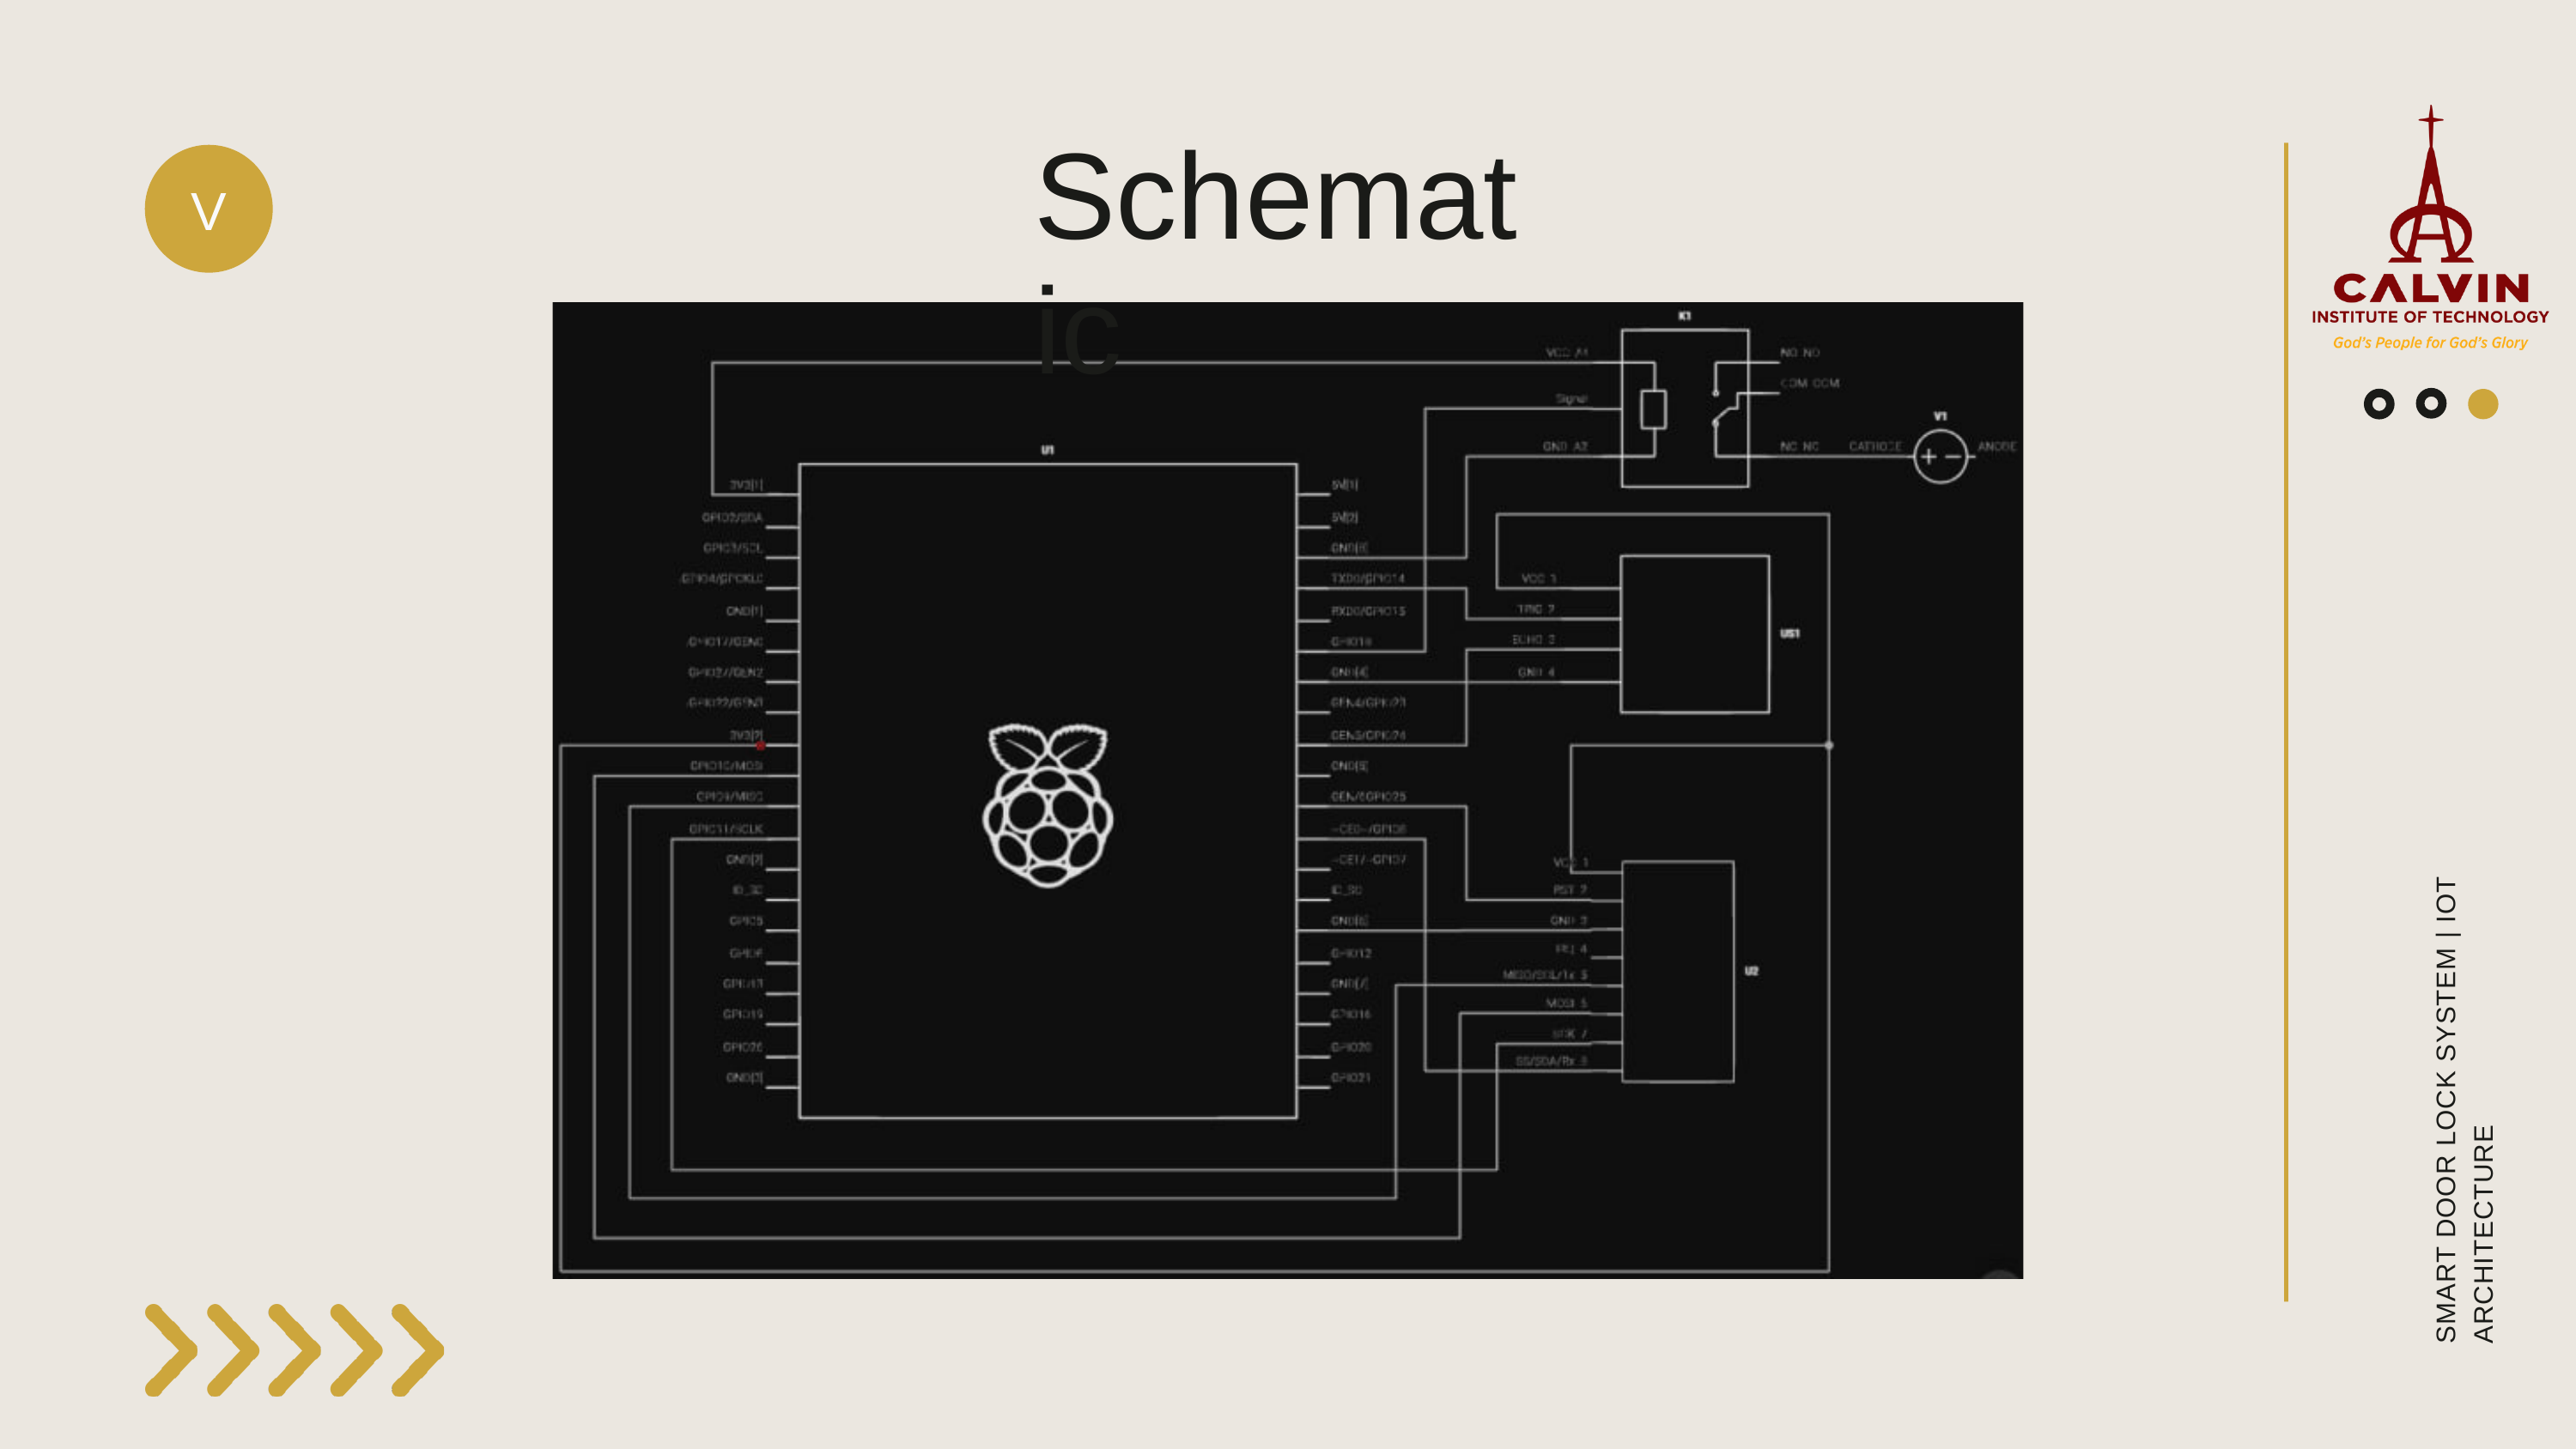

Schematic

V

SMART DOOR LOCK SYSTEM | IOT ARCHITECTURE